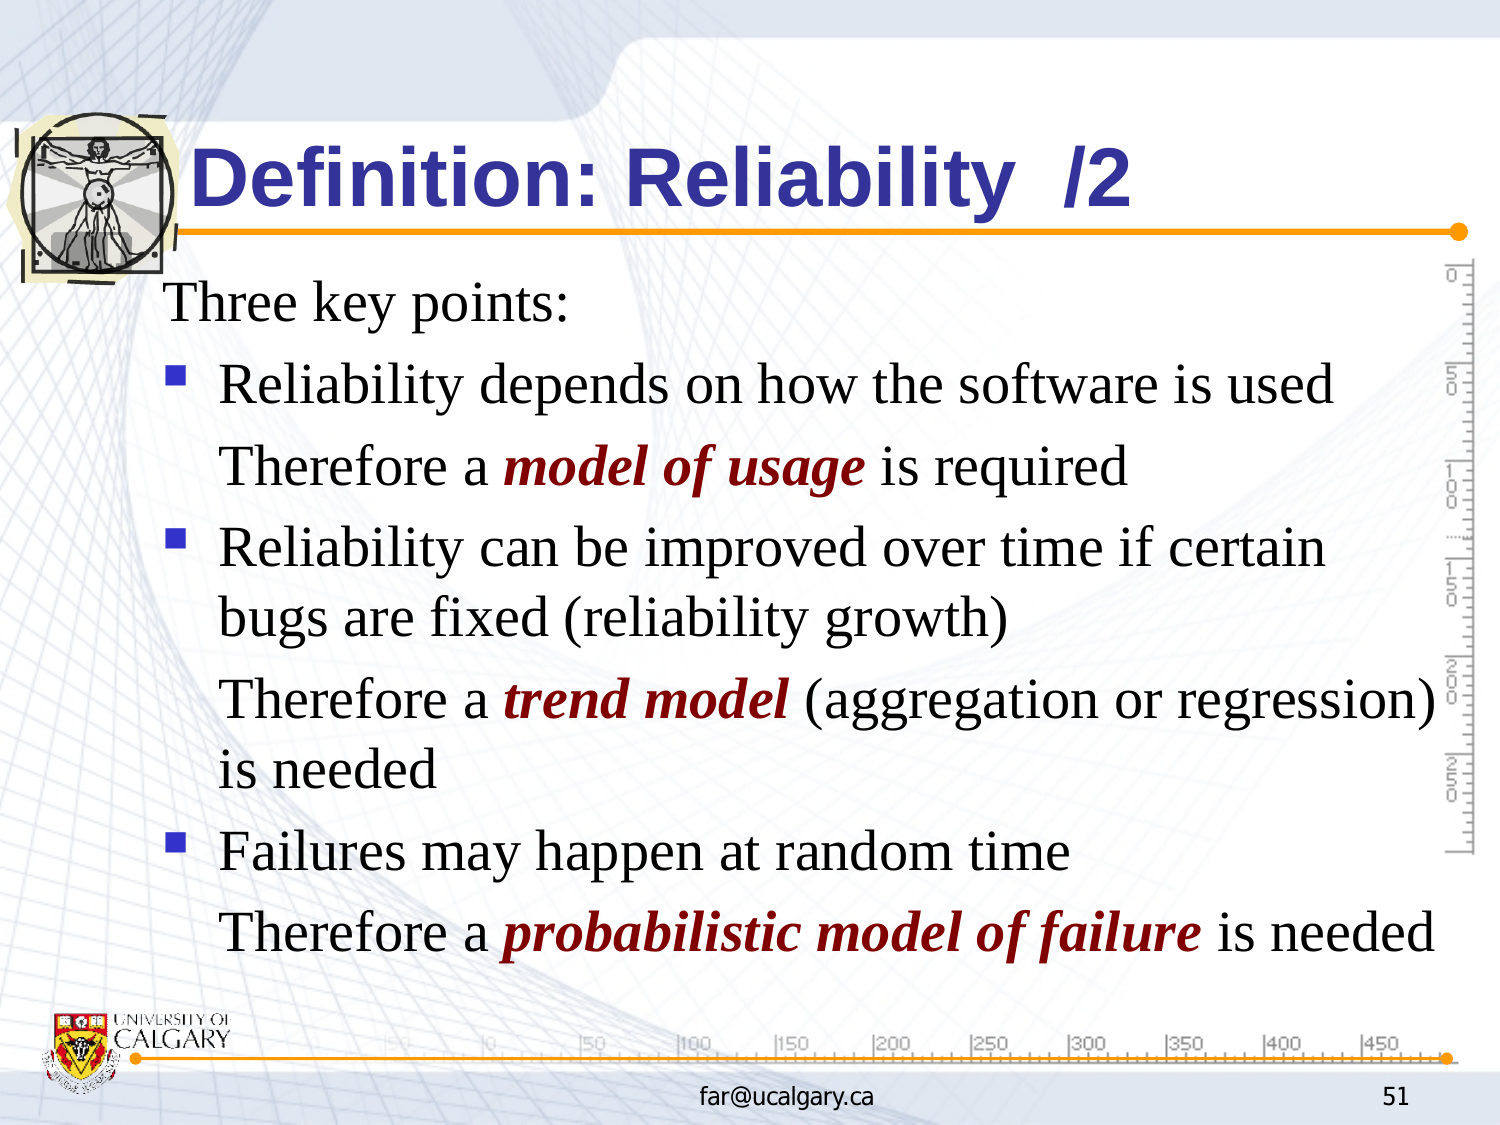

# Definition: Reliability  /2
Three key points:
Reliability depends on how the software is used
	Therefore a model of usage is required
Reliability can be improved over time if certain bugs are fixed (reliability growth)
	Therefore a trend model (aggregation or regression) is needed
Failures may happen at random time
	Therefore a probabilistic model of failure is needed
far@ucalgary.ca
51